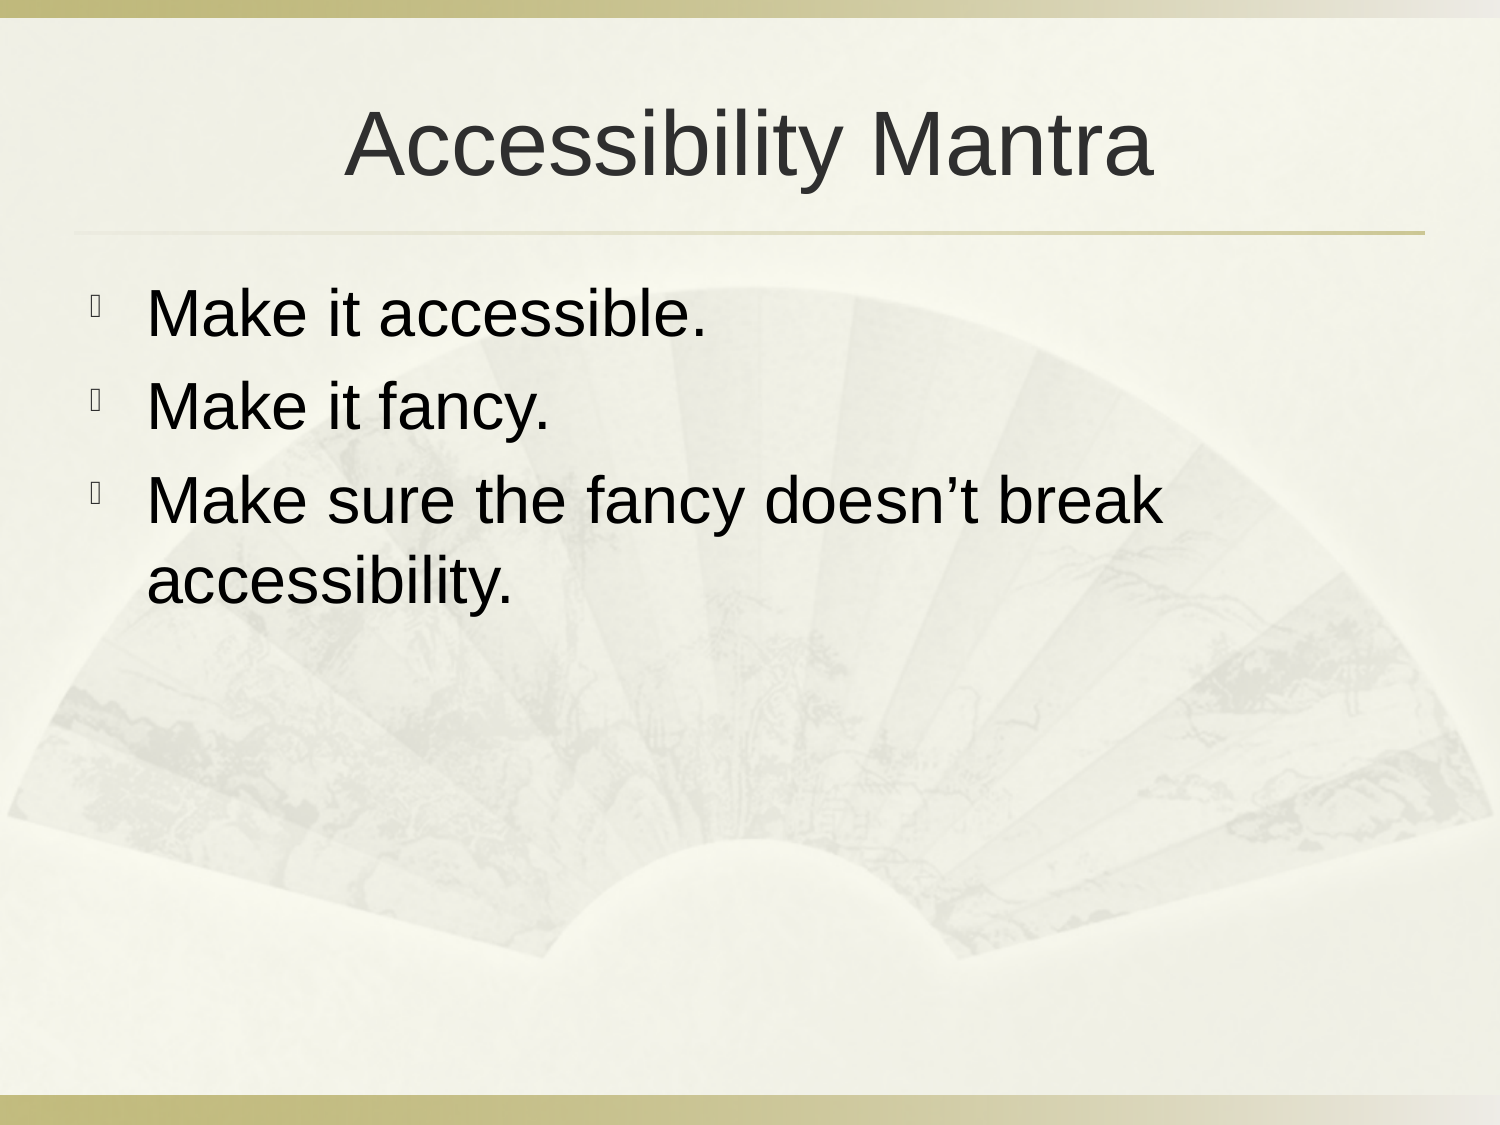

# Accessibility Mantra
Make it accessible.
Make it fancy.
Make sure the fancy doesn’t break accessibility.